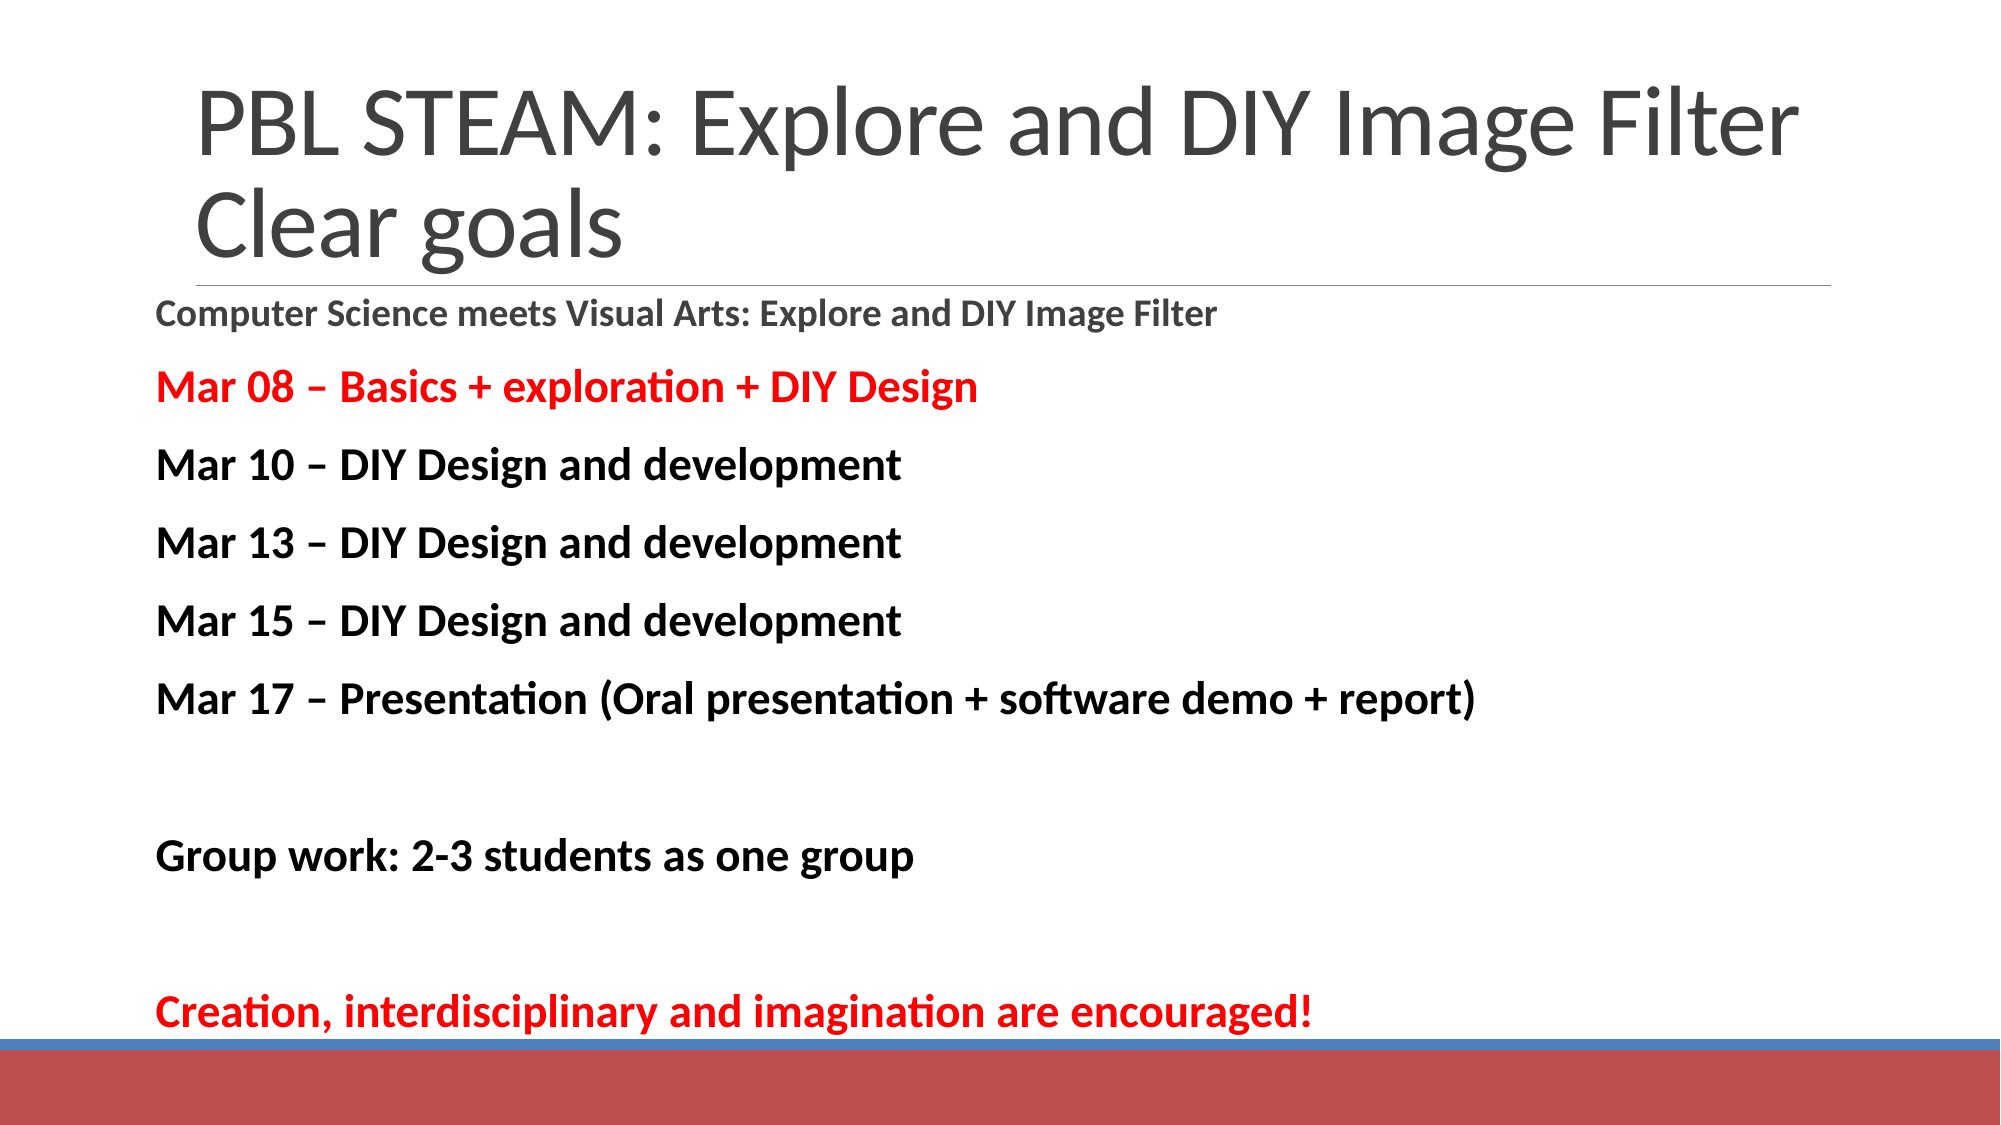

# PBL STEAM: Explore and DIY Image Filter Clear goals
Computer Science meets Visual Arts: Explore and DIY Image Filter
Mar 08 – Basics + exploration + DIY Design
Mar 10 – DIY Design and development
Mar 13 – DIY Design and development
Mar 15 – DIY Design and development
Mar 17 – Presentation (Oral presentation + software demo + report)

Group work: 2-3 students as one group

Creation, interdisciplinary and imagination are encouraged!